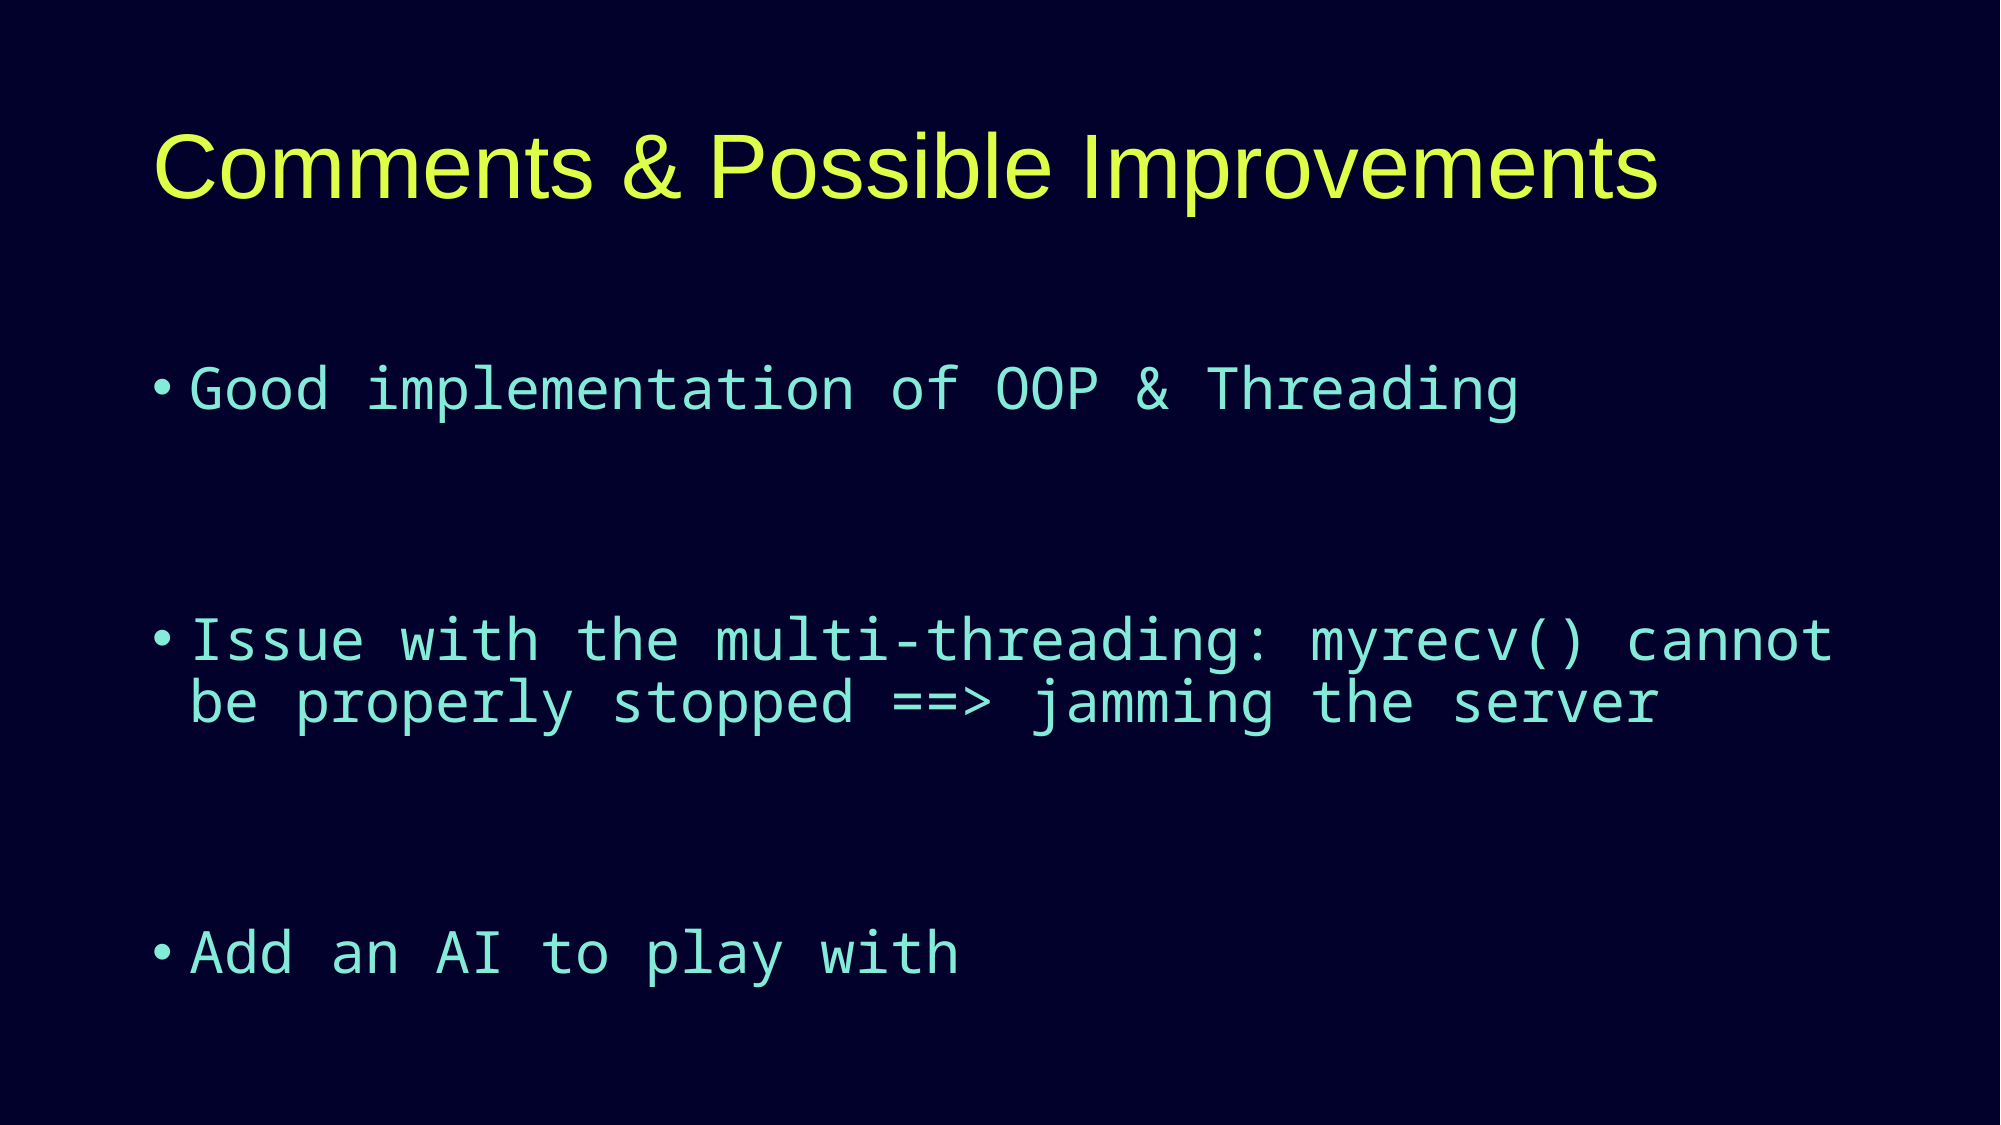

# Comments & Possible Improvements
Good implementation of OOP & Threading

Issue with the multi-threading: myrecv() cannot be properly stopped ==> jamming the server

Add an AI to play with